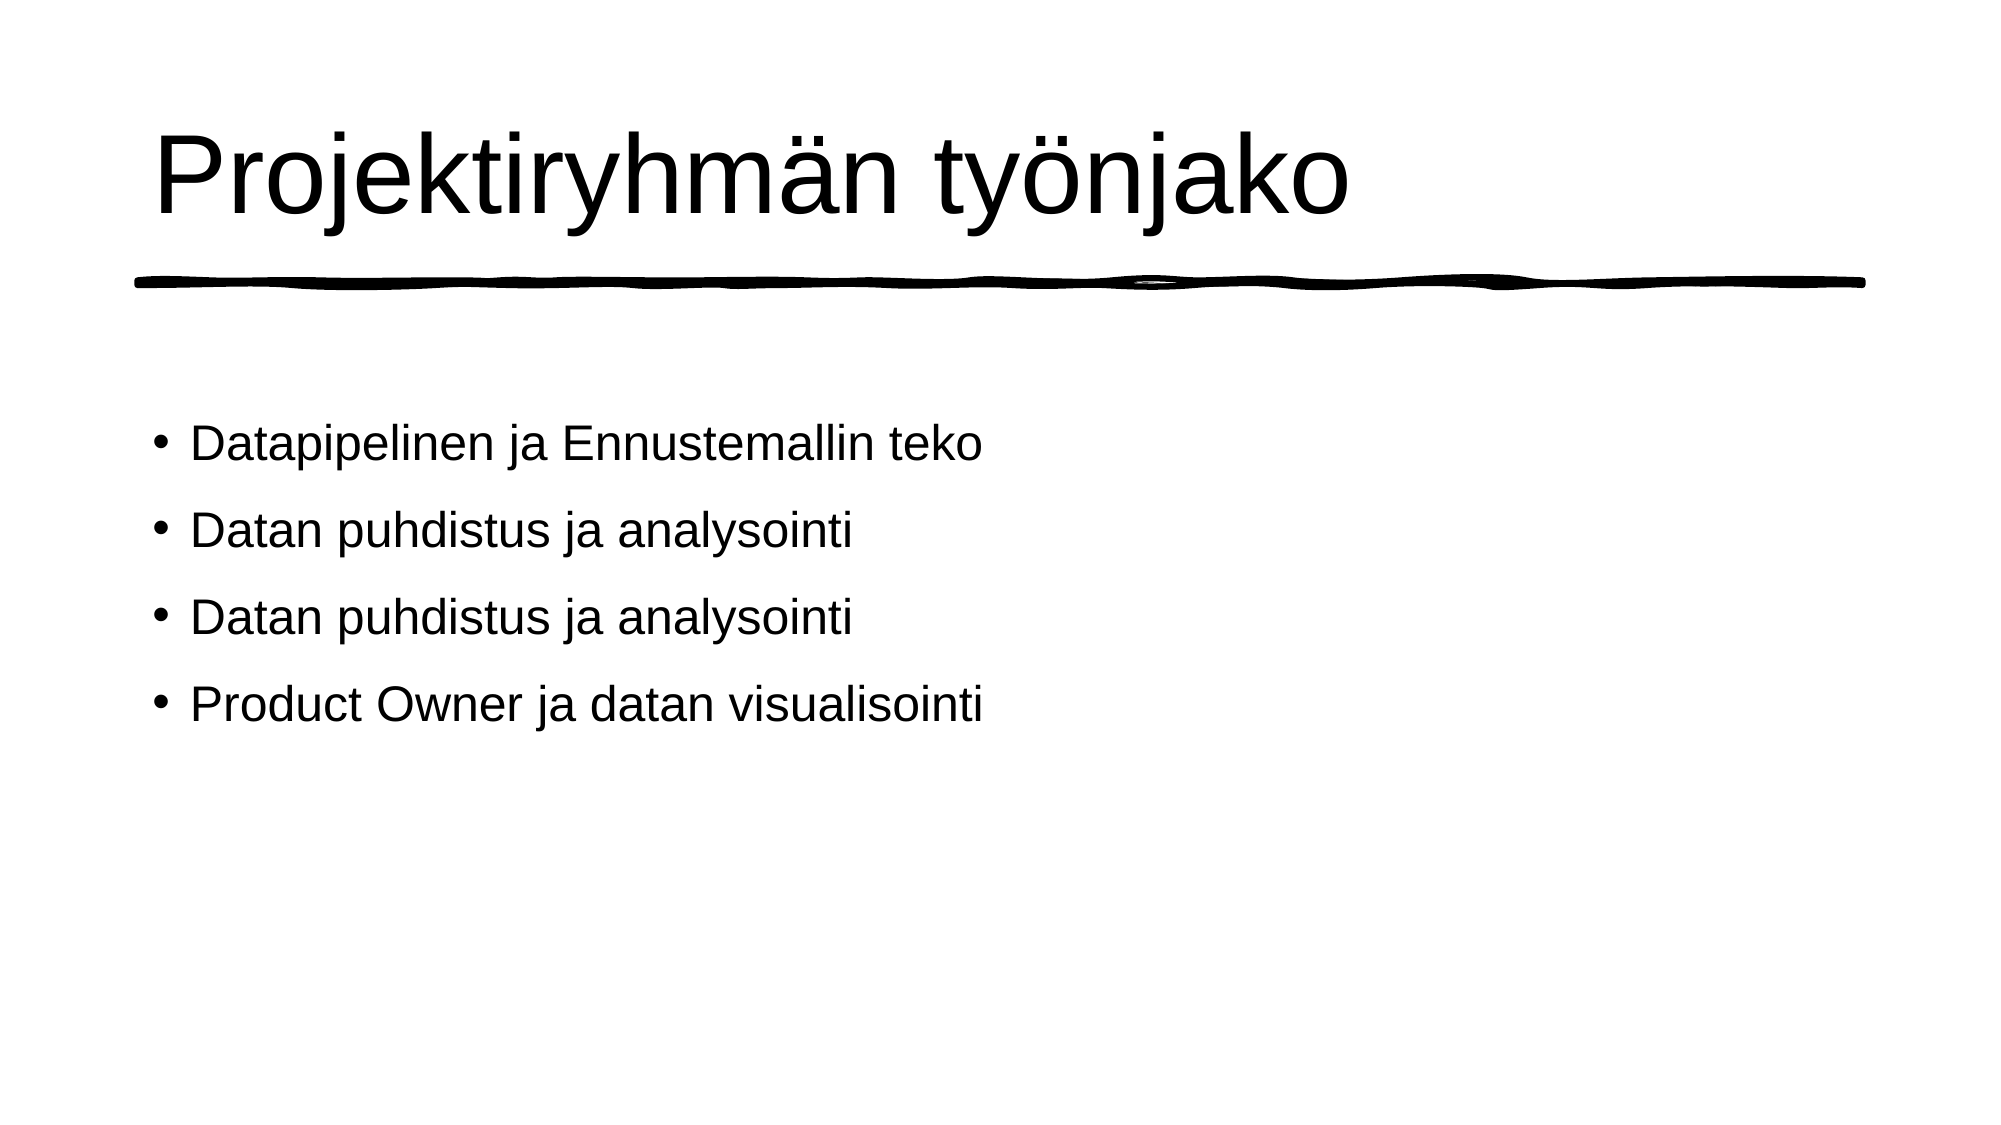

# Projektiryhmän työnjako

Datapipelinen ja Ennustemallin teko
Datan puhdistus ja analysointi
Datan puhdistus ja analysointi
Product Owner ja datan visualisointi